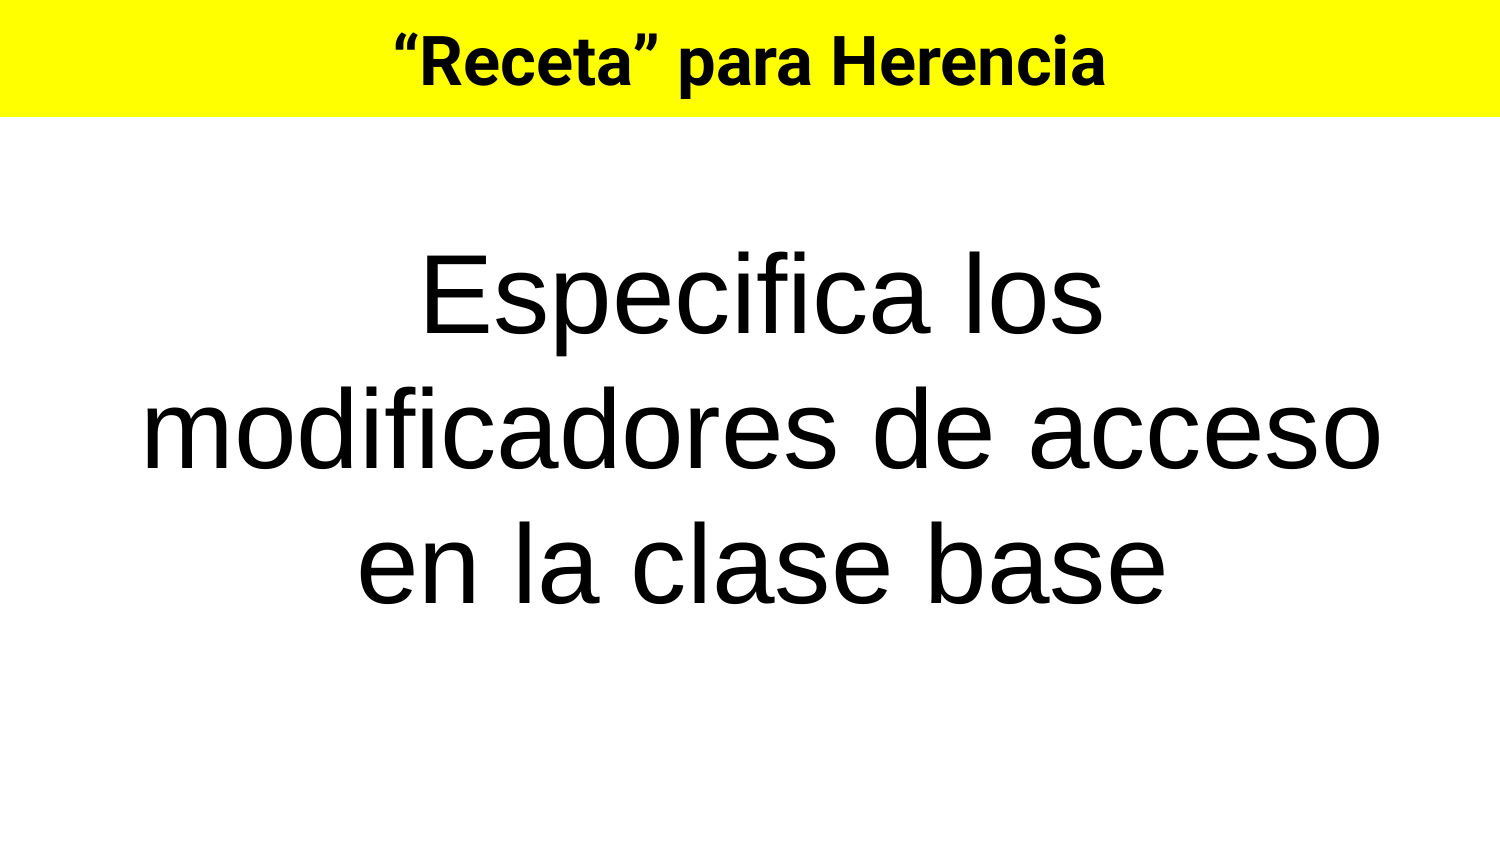

# “Receta” para Herencia
Especifica los modificadores de acceso en la clase base